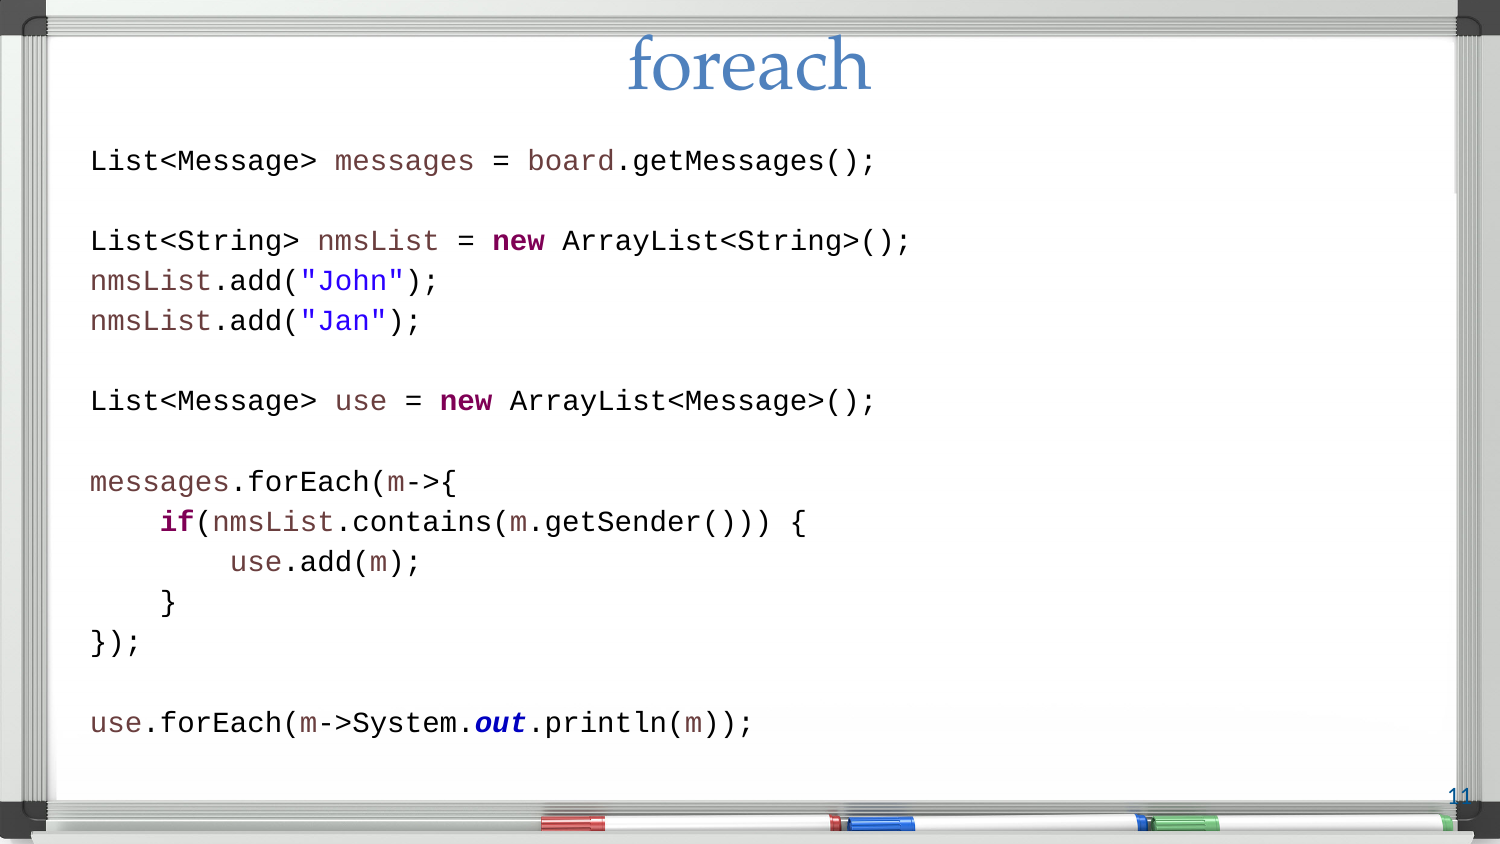

# foreach
List<Message> messages = board.getMessages();

List<String> nmsList = new ArrayList<String>();
nmsList.add("John");
nmsList.add("Jan");

List<Message> use = new ArrayList<Message>();

messages.forEach(m->{
    if(nmsList.contains(m.getSender())) {
        use.add(m);
    }
});

use.forEach(m->System.out.println(m));
11